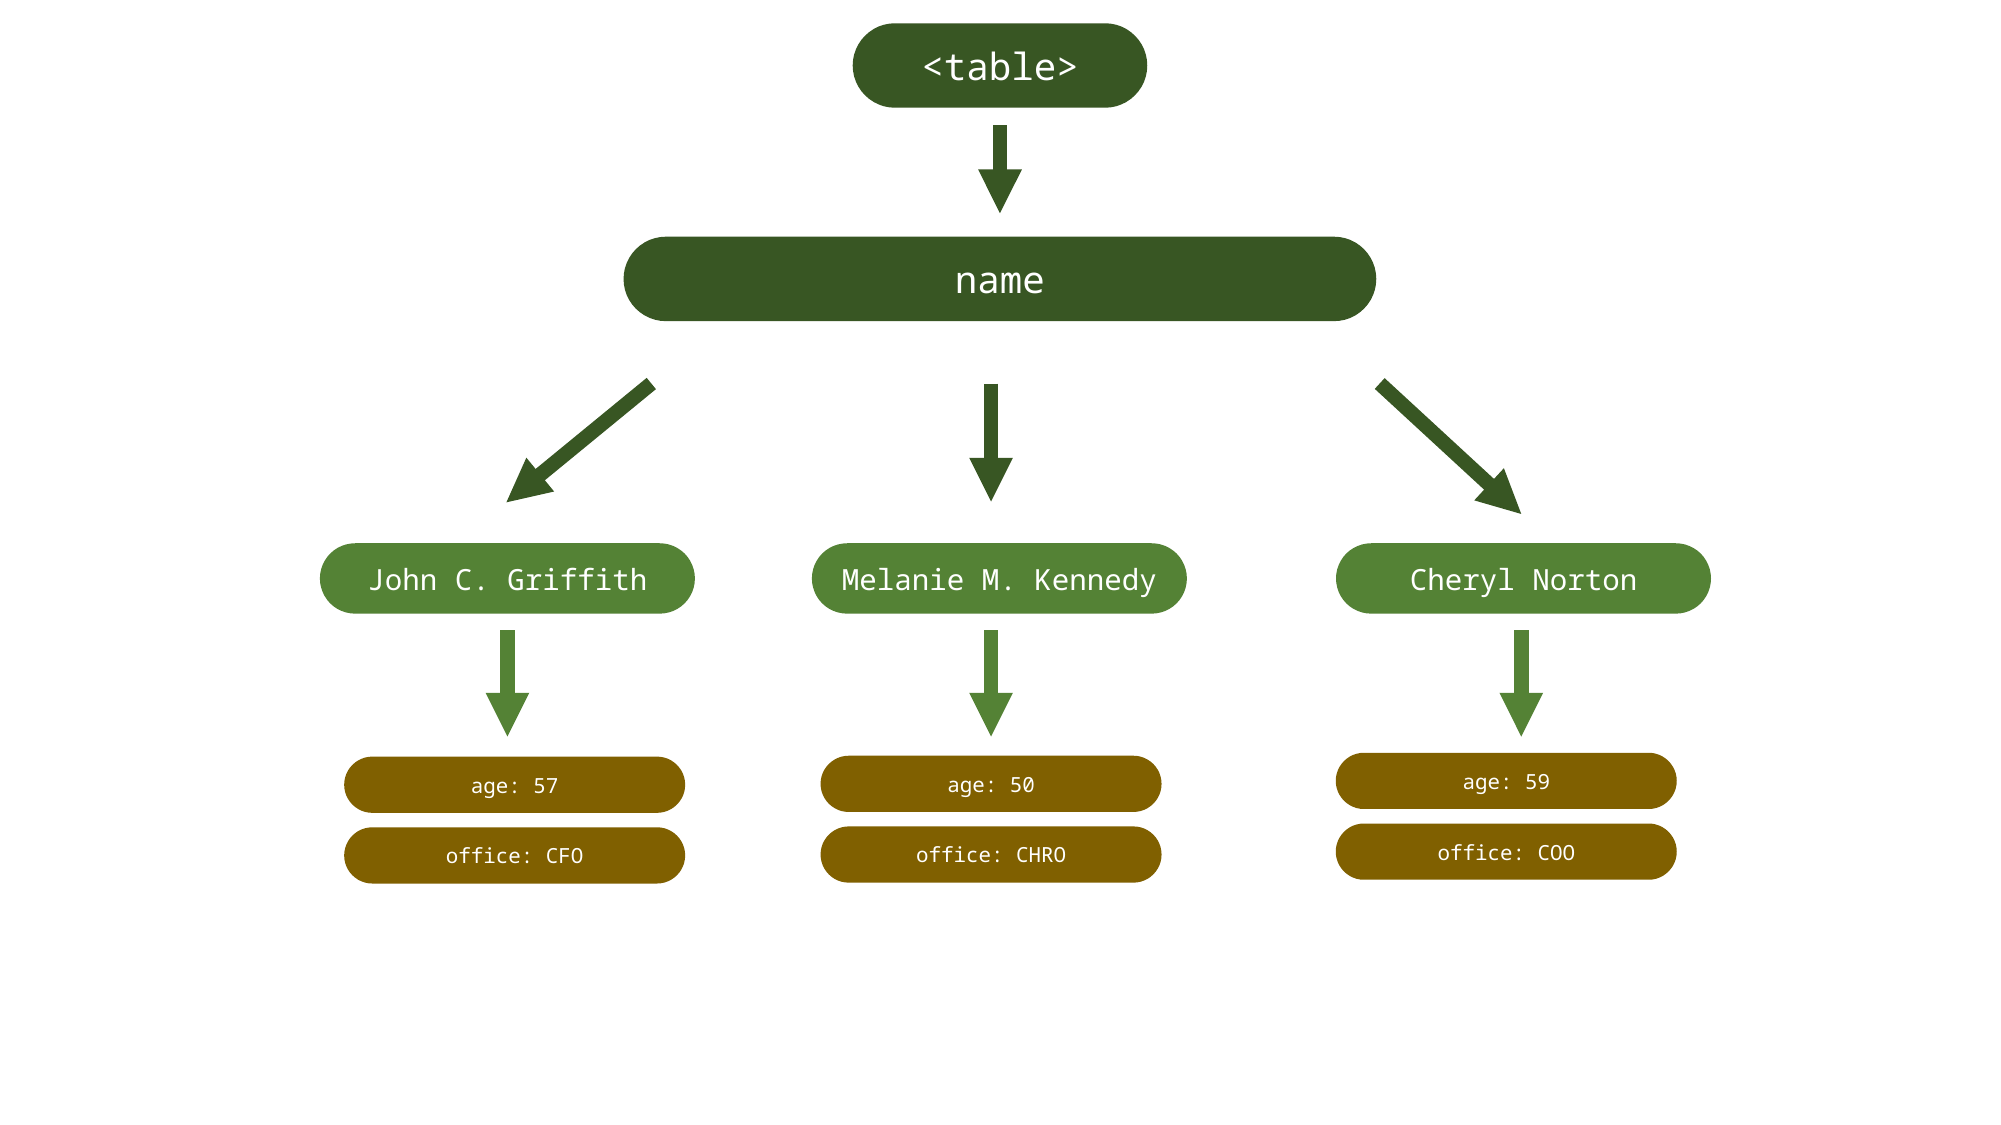

<table>
name
John C. Griffith
Melanie M. Kennedy
Cheryl Norton
age: 59
age: 50
age: 57
office: COO
office: CHRO
office: CFO